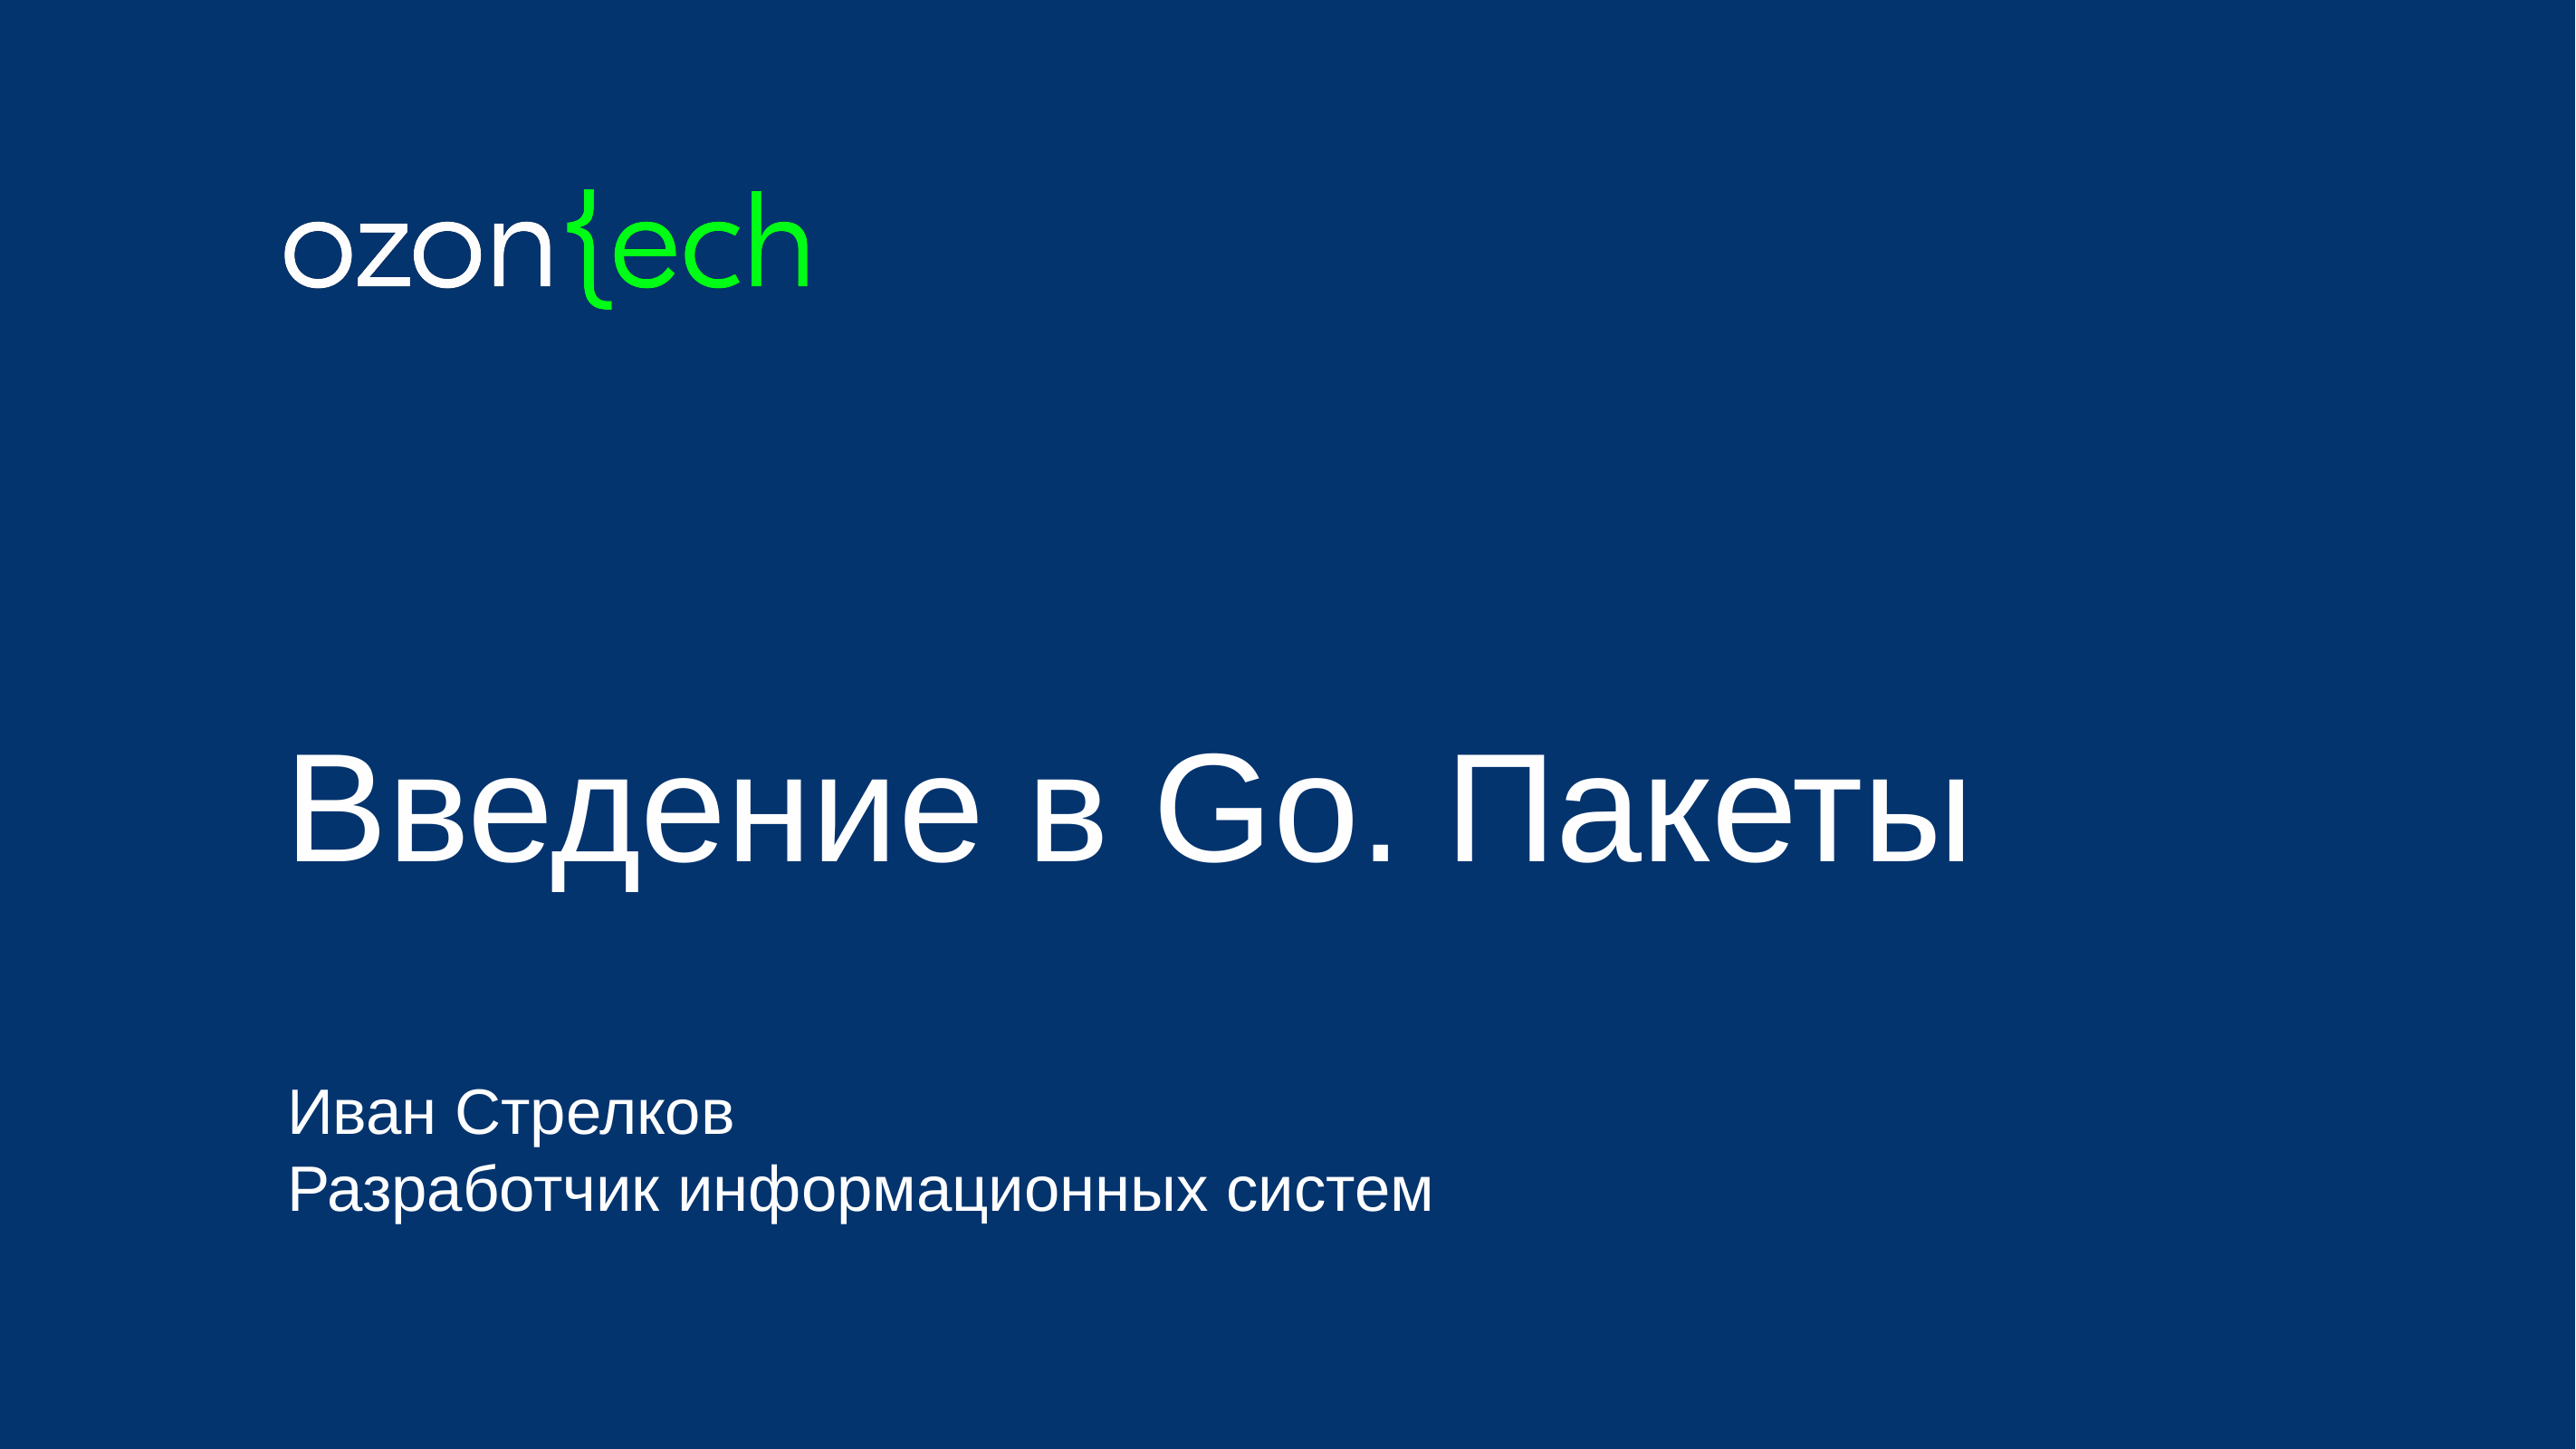

# Введение в Go. Пакеты
Иван Стрелков
Разработчик информационных систем